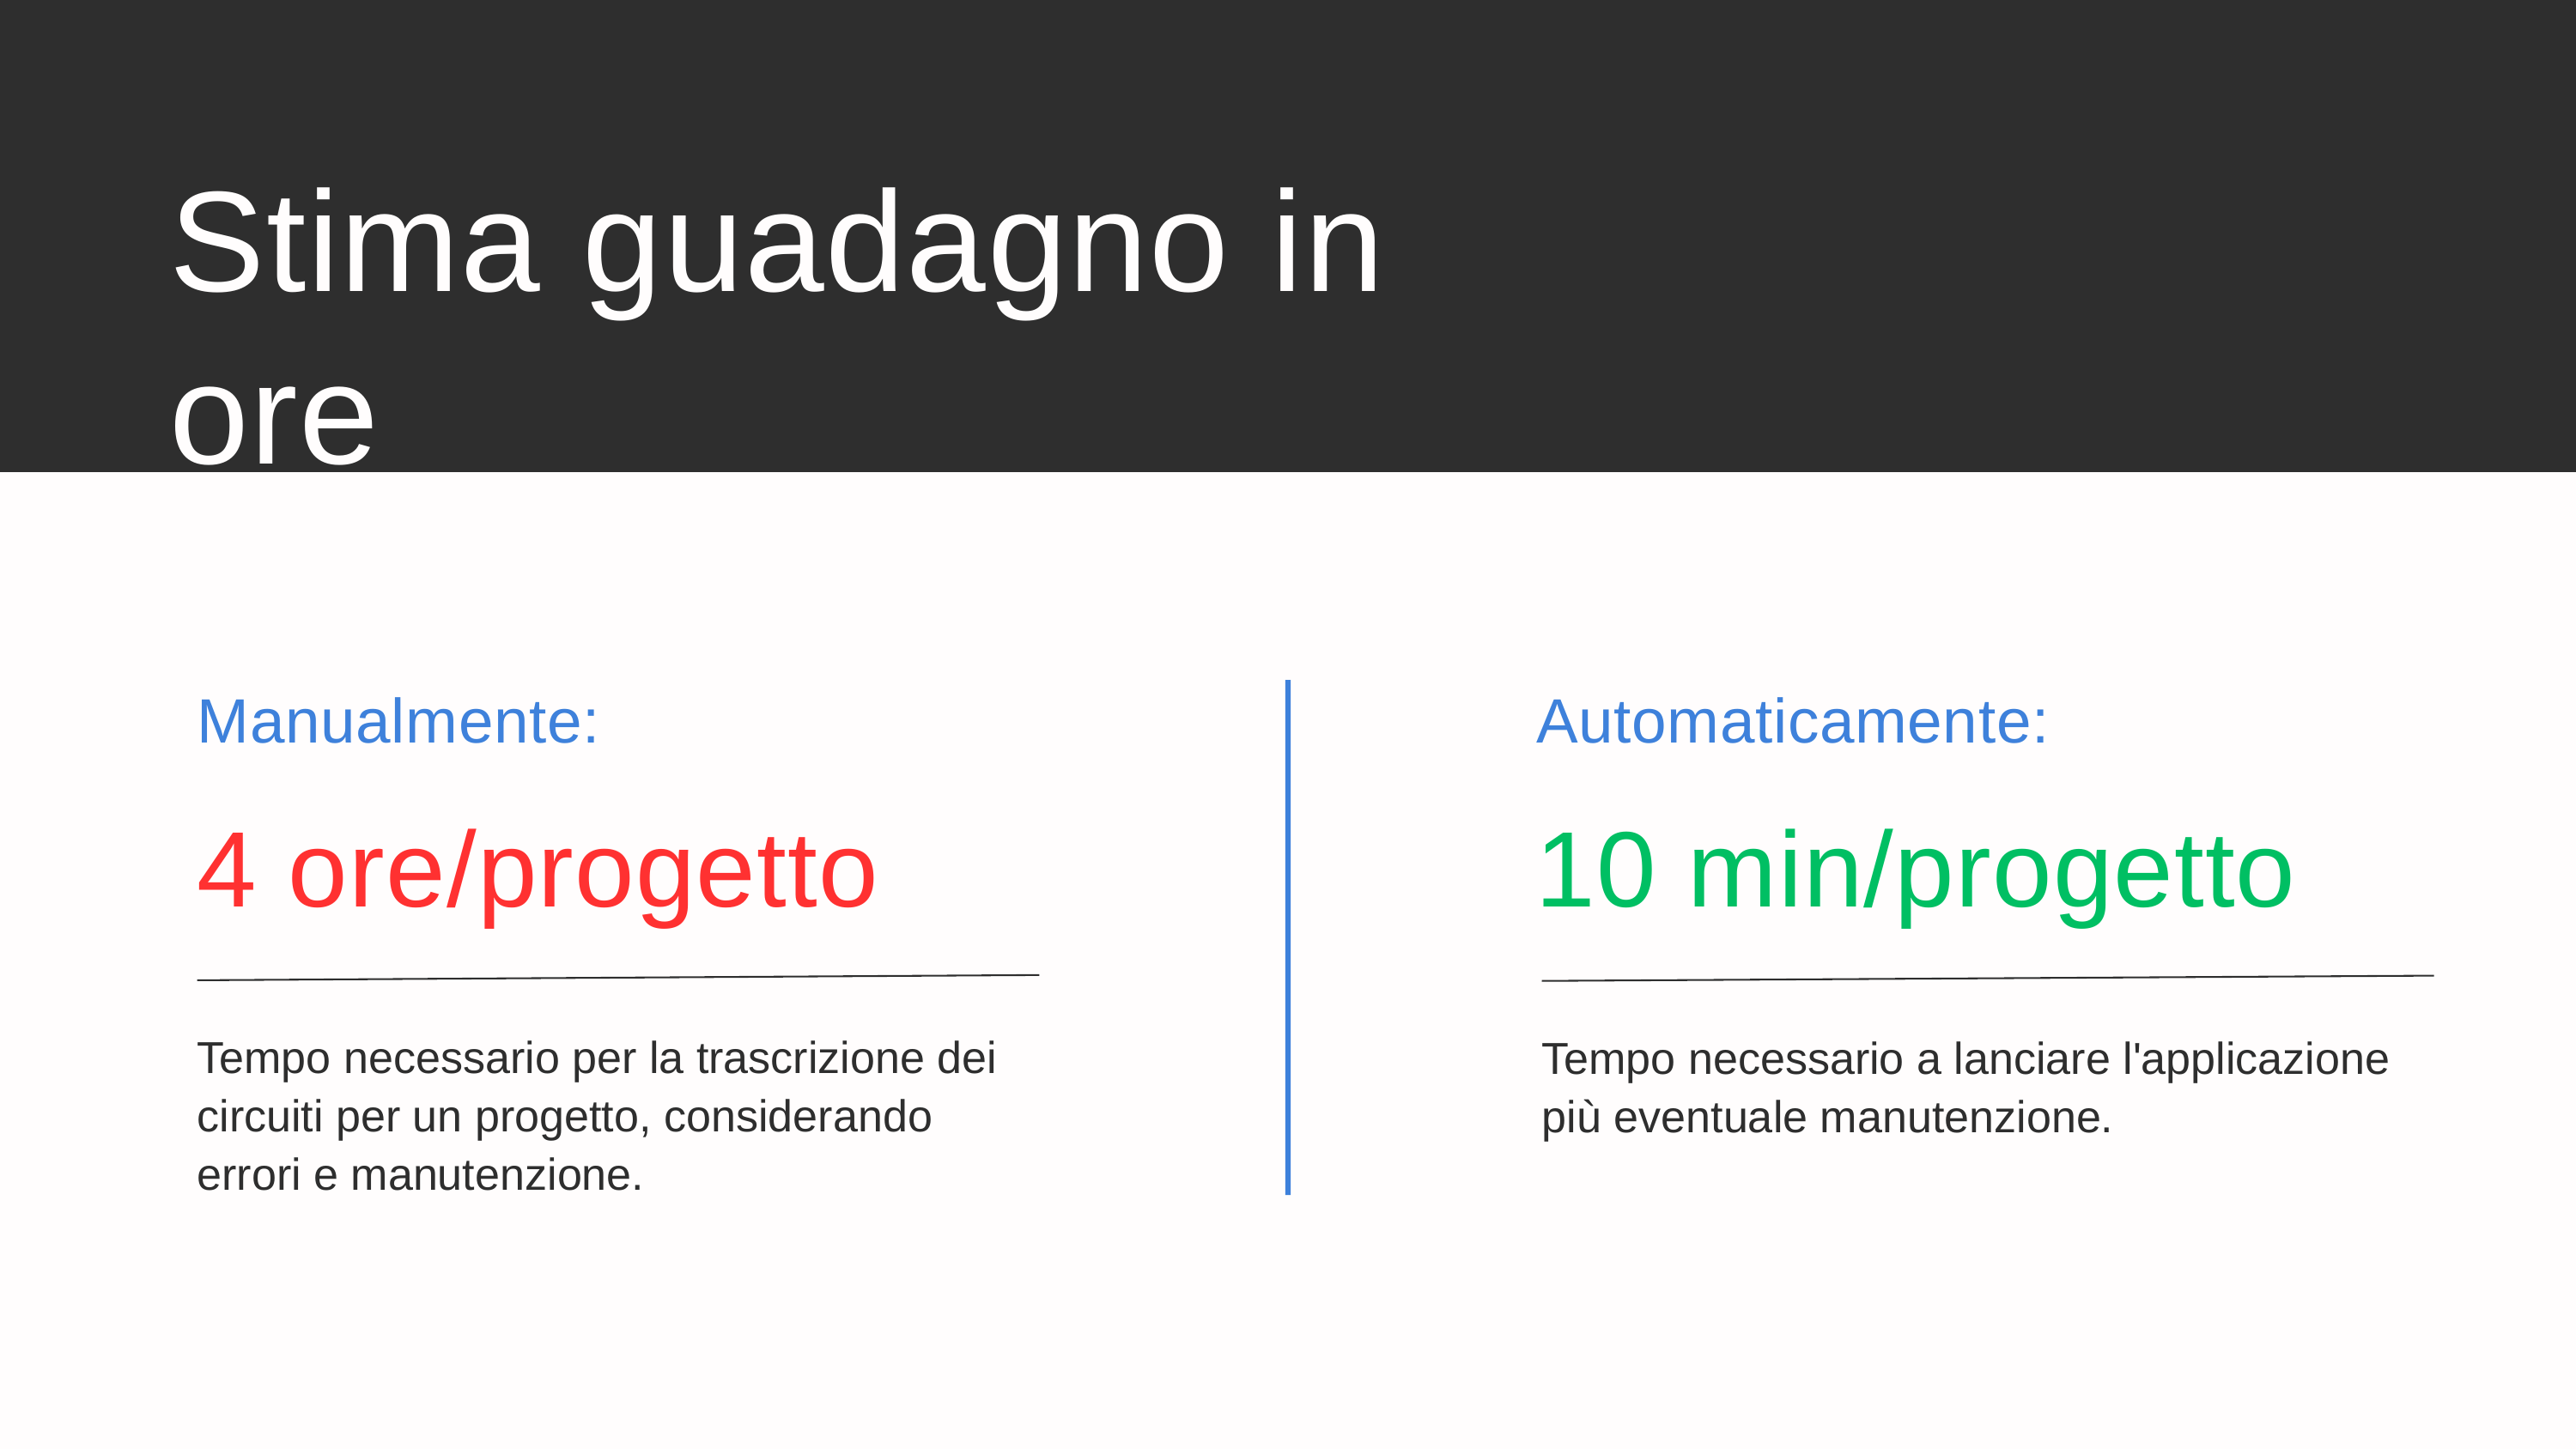

Stima guadagno in ore

Manualmente:
4 ore/progetto

Tempo necessario per la trascrizione dei circuiti per un progetto, considerando errori e manutenzione.
Automaticamente:
10 min/progetto

Tempo necessario a lanciare l'applicazione più eventuale manutenzione.